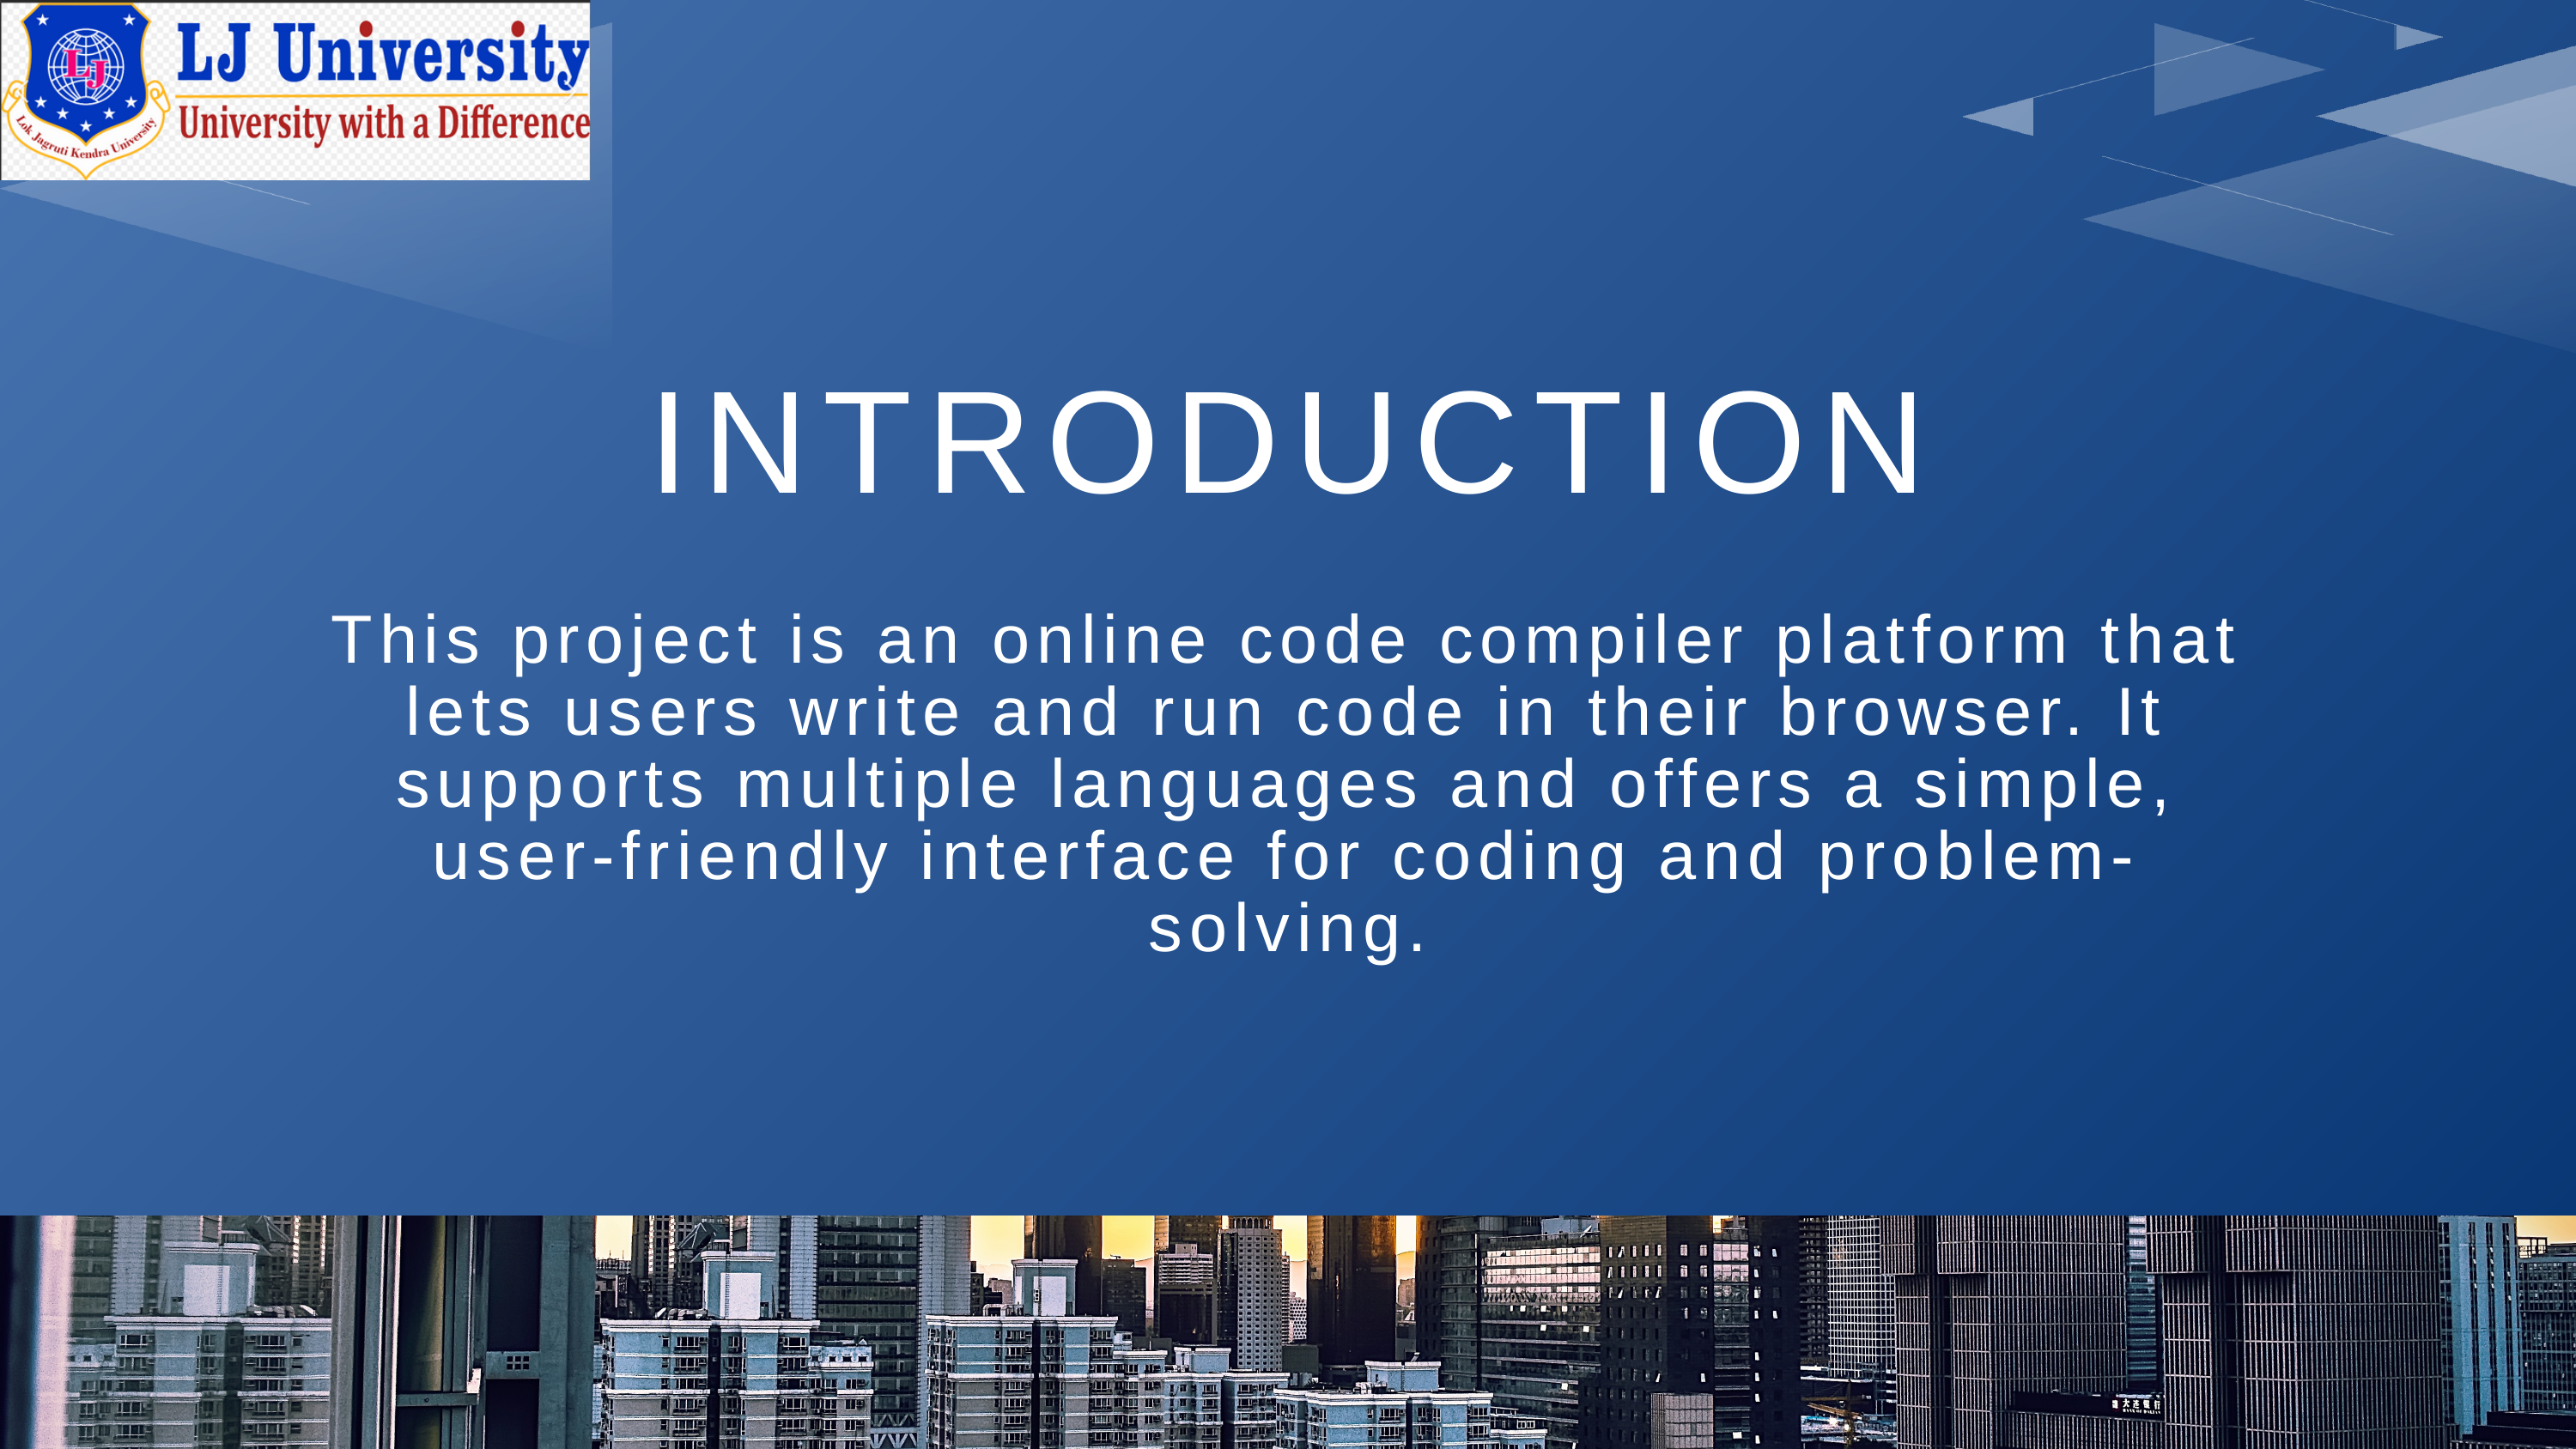

INTRODUCTION
This project is an online code compiler platform that lets users write and run code in their browser. It supports multiple languages and offers a simple, user-friendly interface for coding and problem-solving.